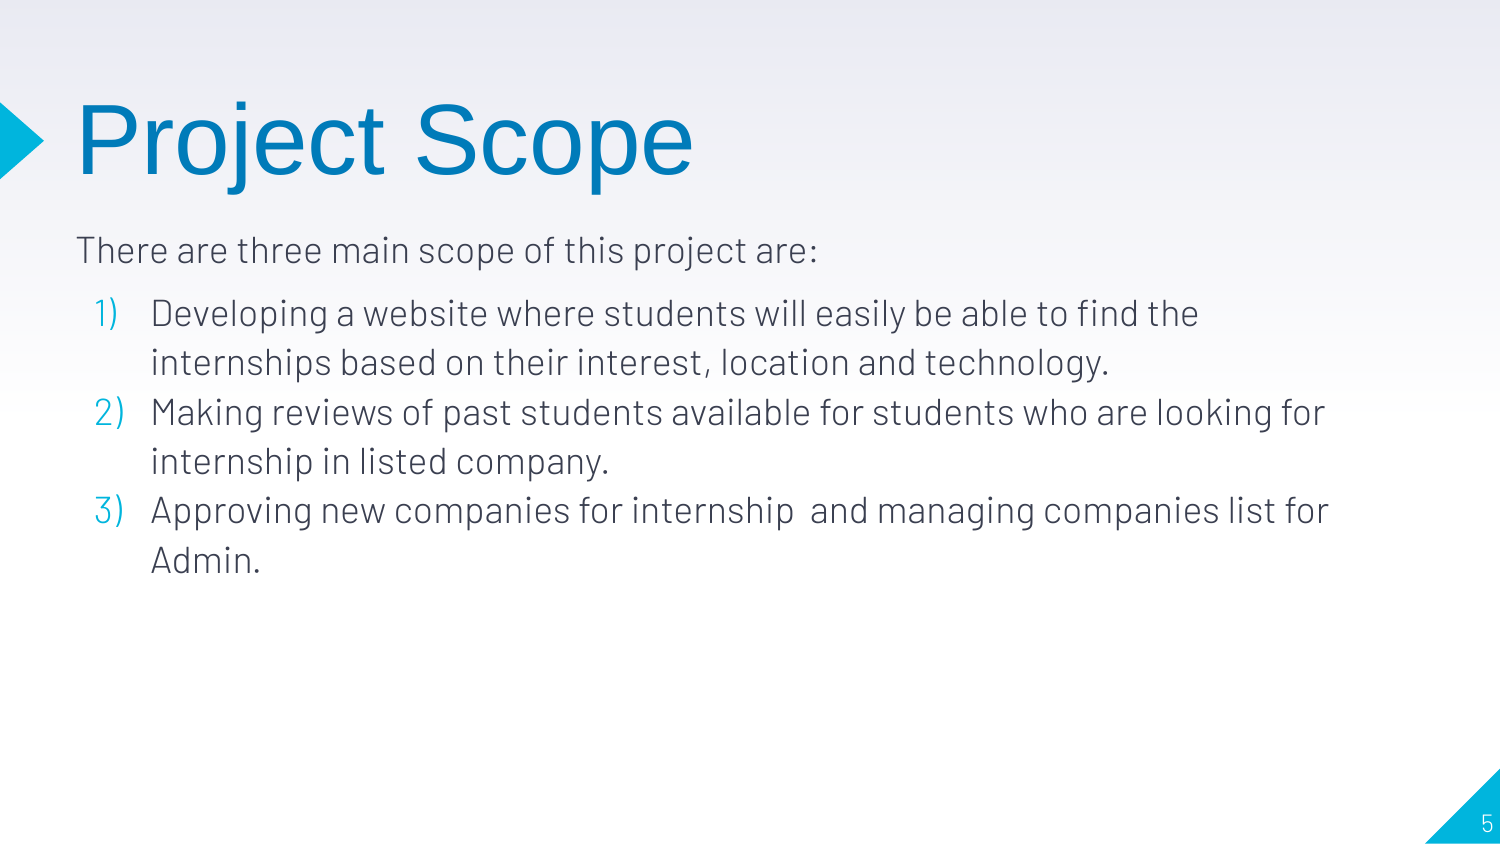

# Project Scope
There are three main scope of this project are:
Developing a website where students will easily be able to find the internships based on their interest, location and technology.
Making reviews of past students available for students who are looking for internship in listed company.
Approving new companies for internship  and managing companies list for Admin.
5